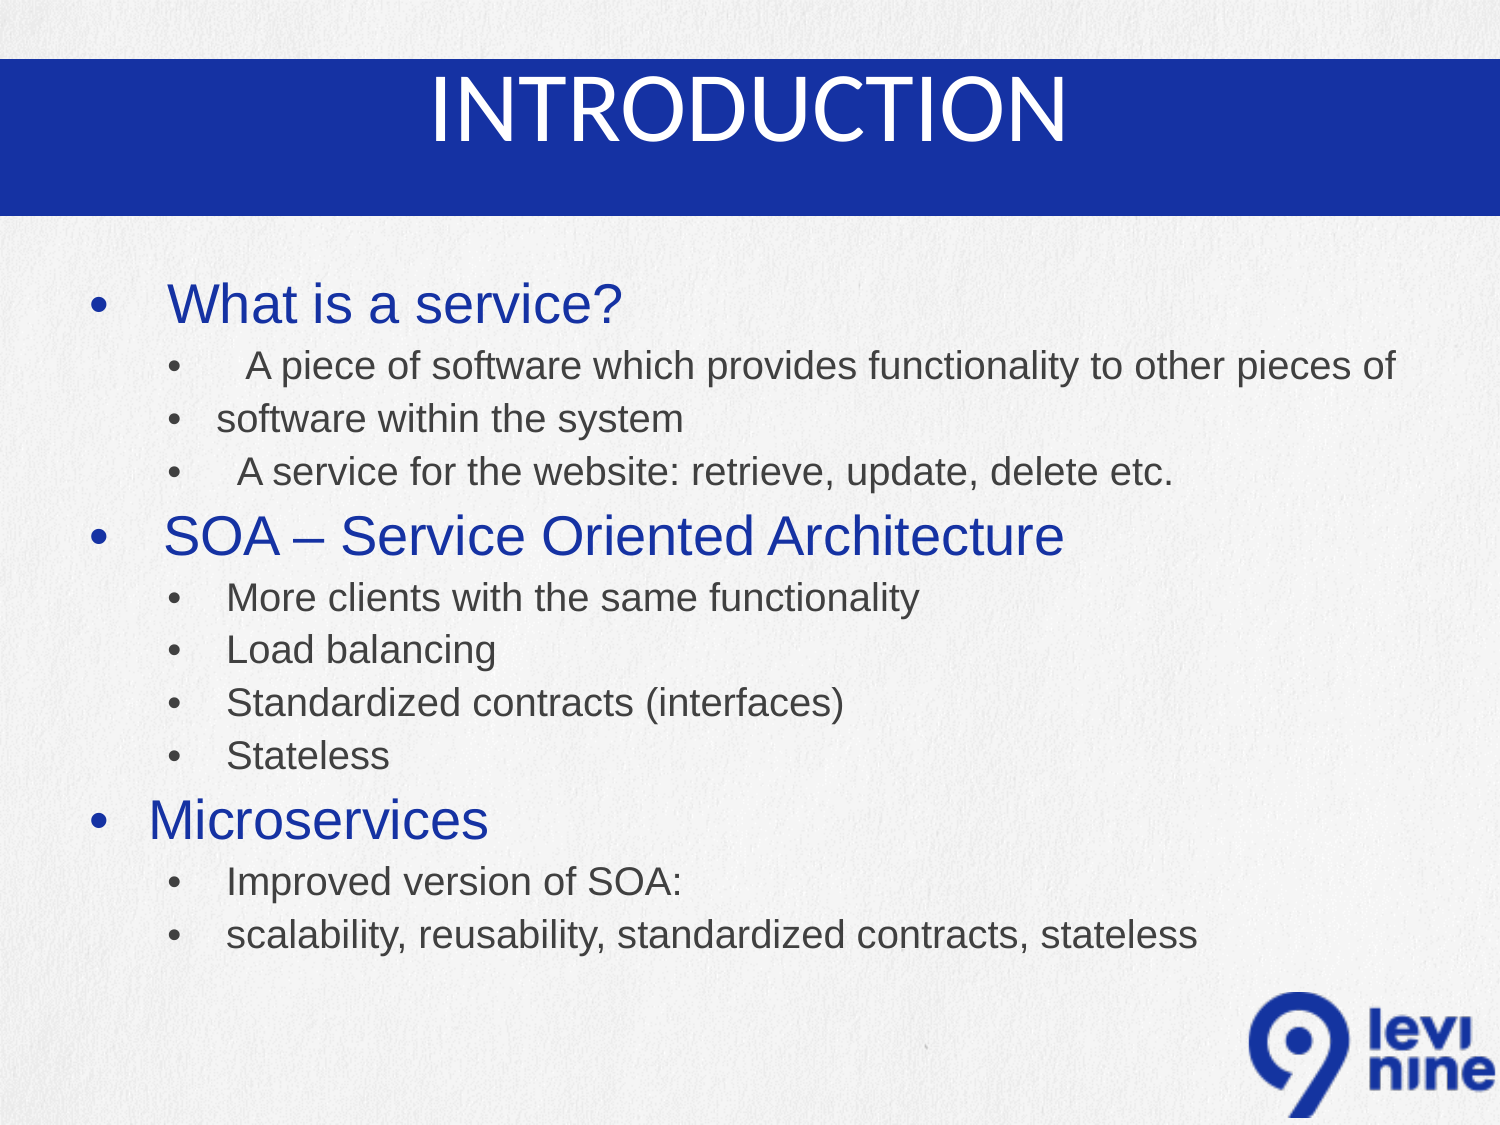

# Introduction
What is a service?
A piece of software which provides functionality to other pieces of
software within the system
 A service for the website: retrieve, update, delete etc.
 SOA – Service Oriented Architecture
More clients with the same functionality
Load balancing
Standardized contracts (interfaces)
Stateless
Microservices
Improved version of SOA:
scalability, reusability, standardized contracts, stateless